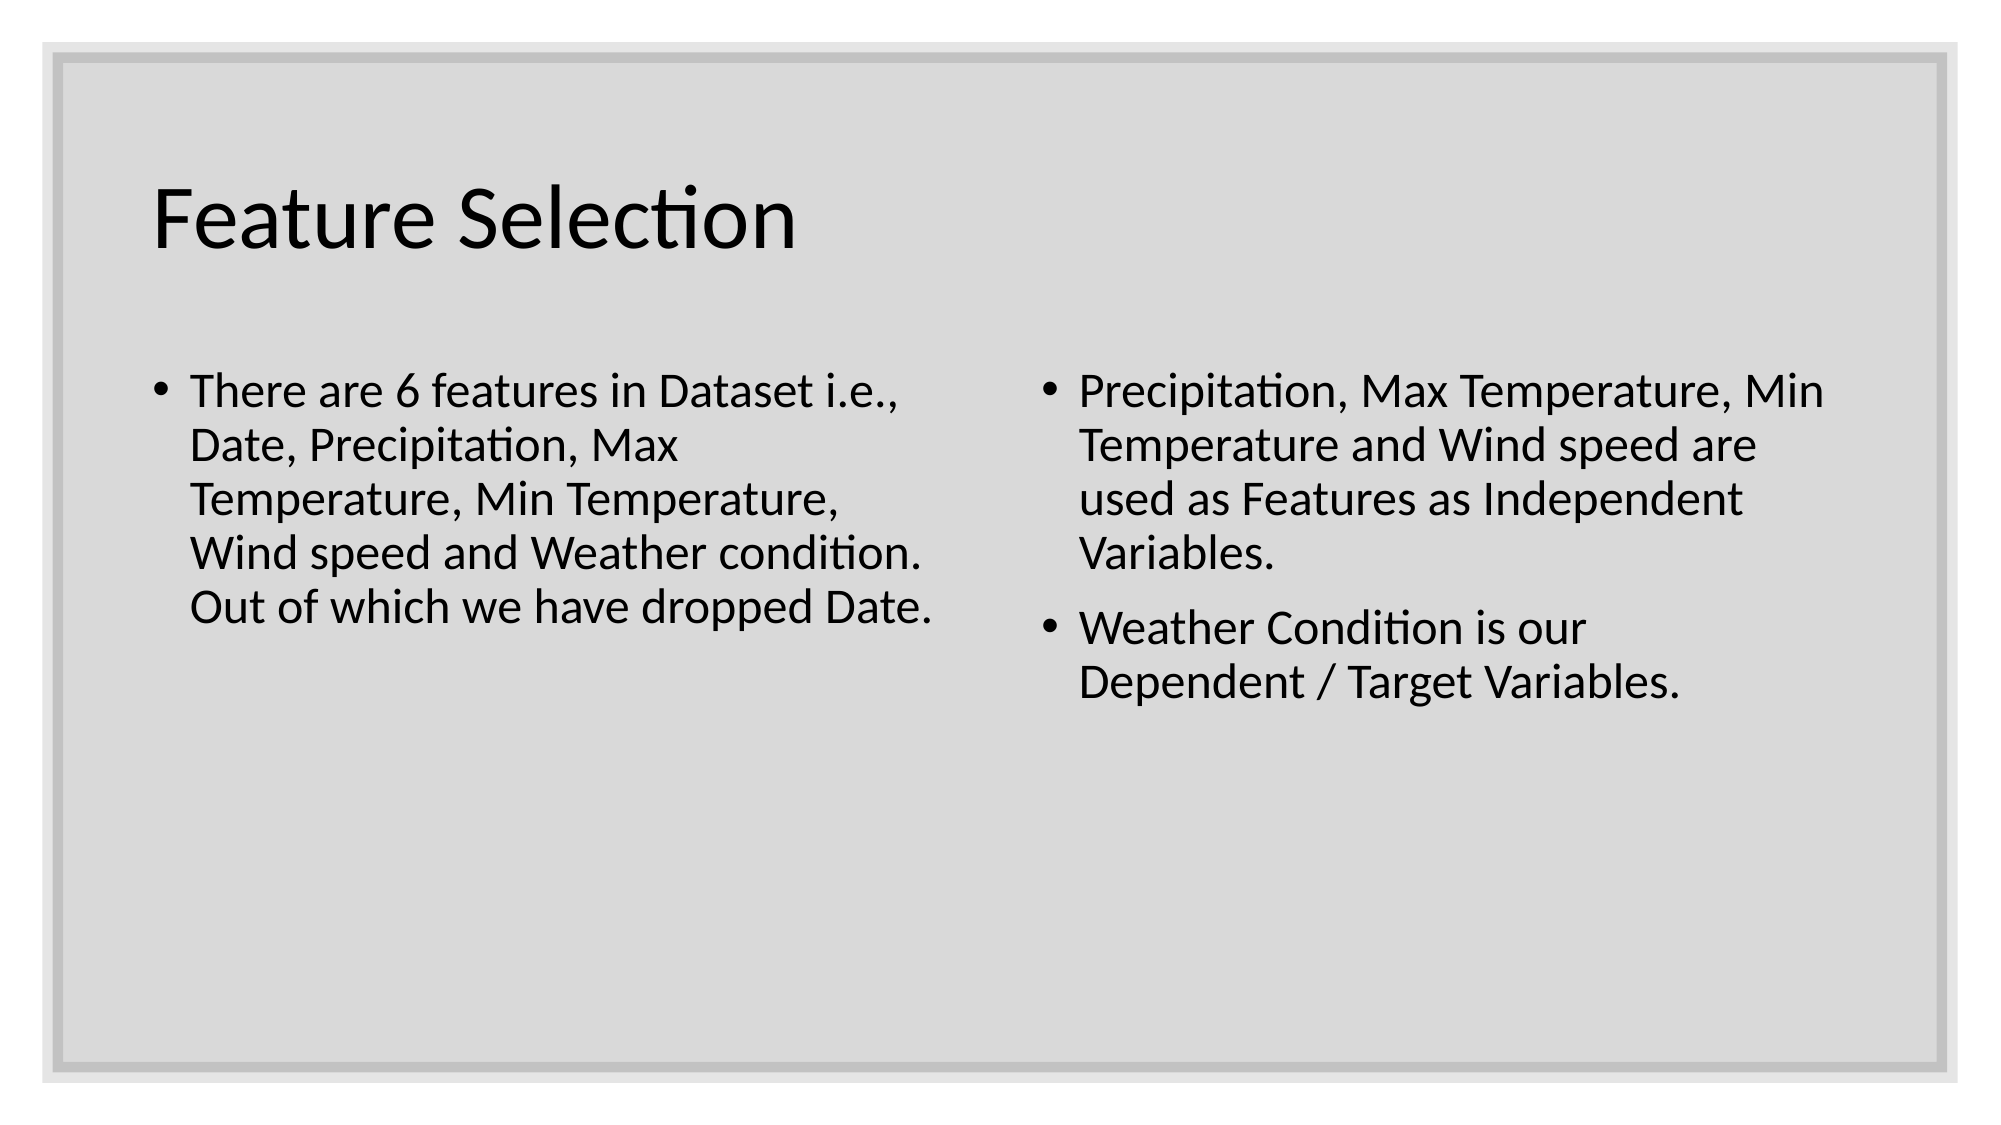

# Feature Selection
There are 6 features in Dataset i.e., Date, Precipitation, Max Temperature, Min Temperature, Wind speed and Weather condition. Out of which we have dropped Date.

Precipitation, Max Temperature, Min Temperature and Wind speed are used as Features as Independent Variables.
Weather Condition is our Dependent / Target Variables.